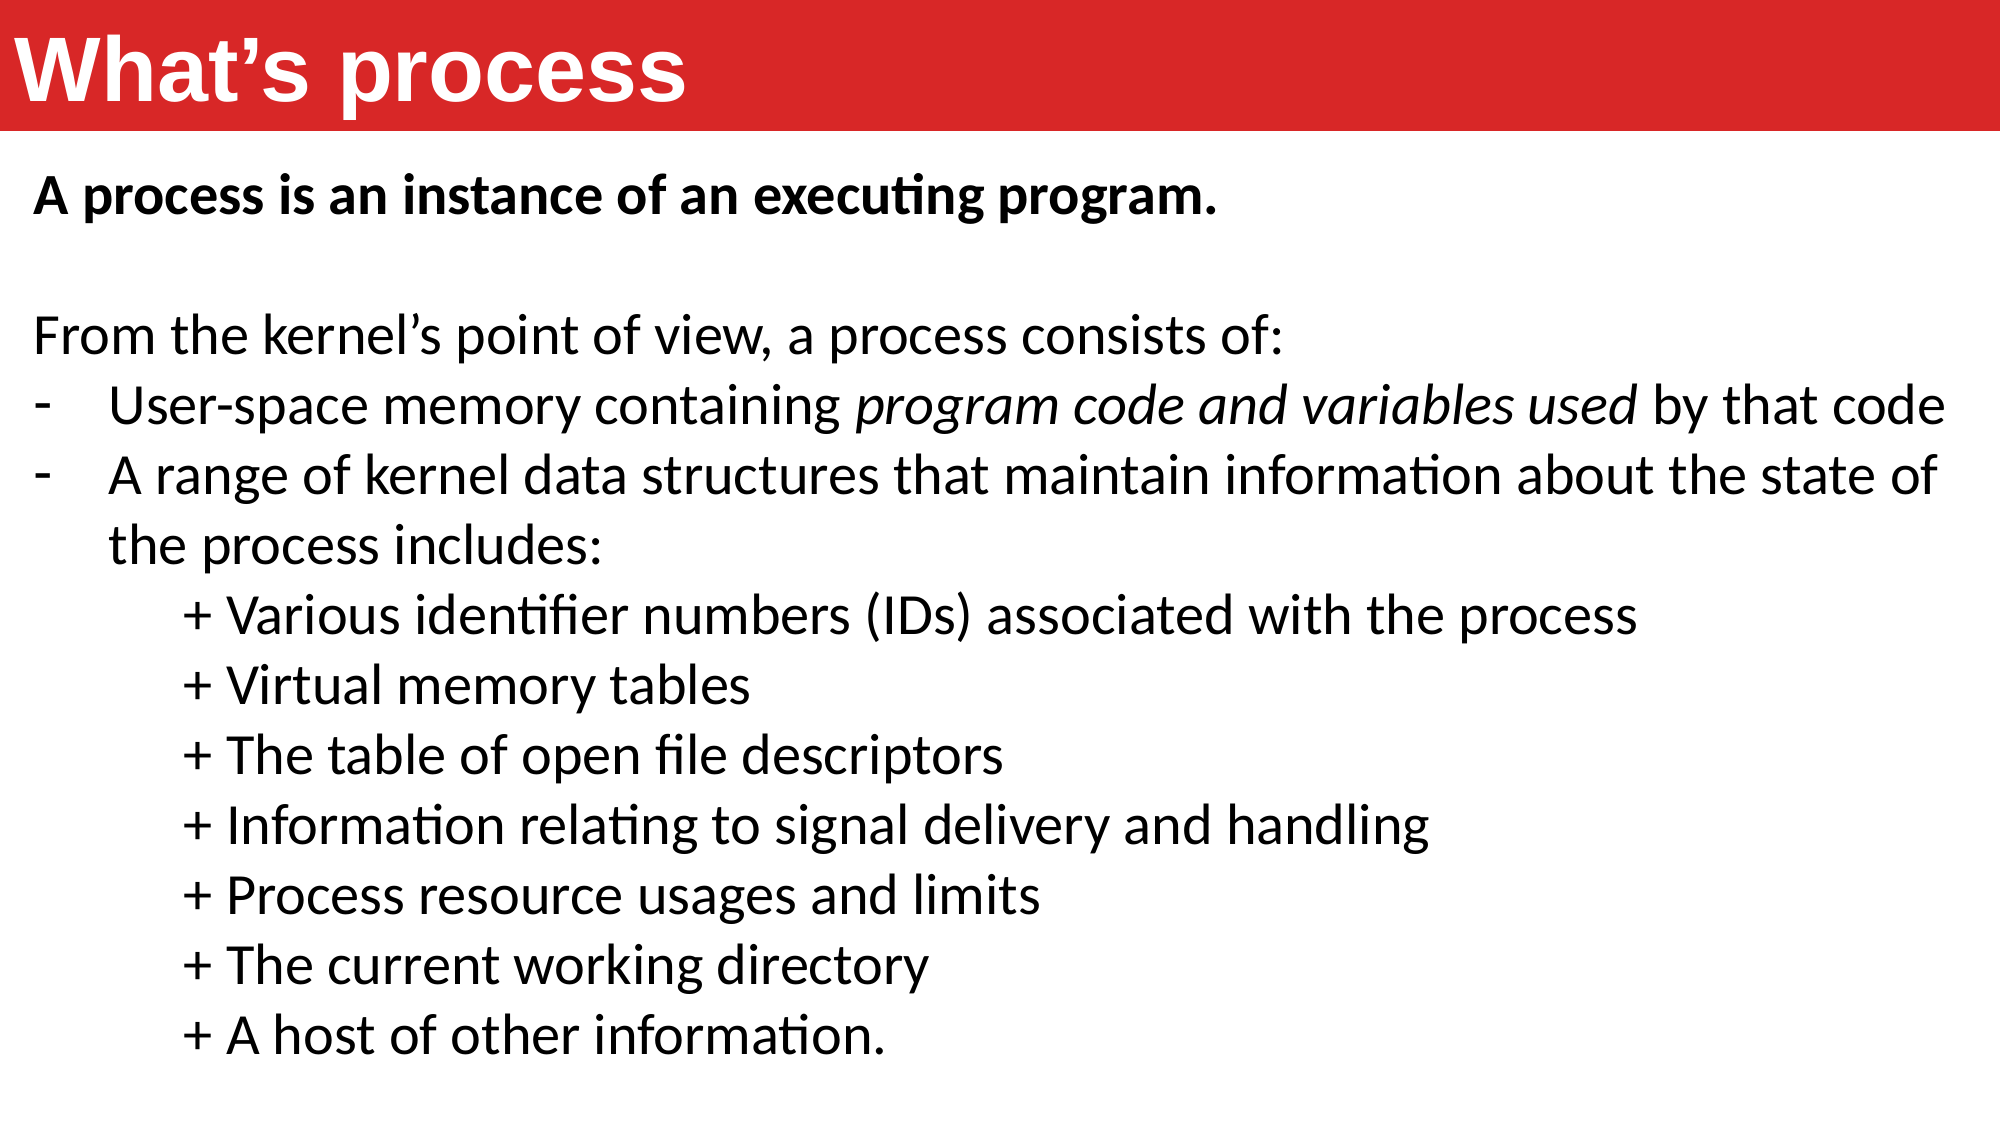

What’s process
A process is an instance of an executing program.

From the kernel’s point of view, a process consists of:
User-space memory containing program code and variables used by that code
A range of kernel data structures that maintain information about the state of the process includes:
	+ Various identifier numbers (IDs) associated with the process
	+ Virtual memory tables
	+ The table of open file descriptors
	+ Information relating to signal delivery and handling
	+ Process resource usages and limits
	+ The current working directory
	+ A host of other information.